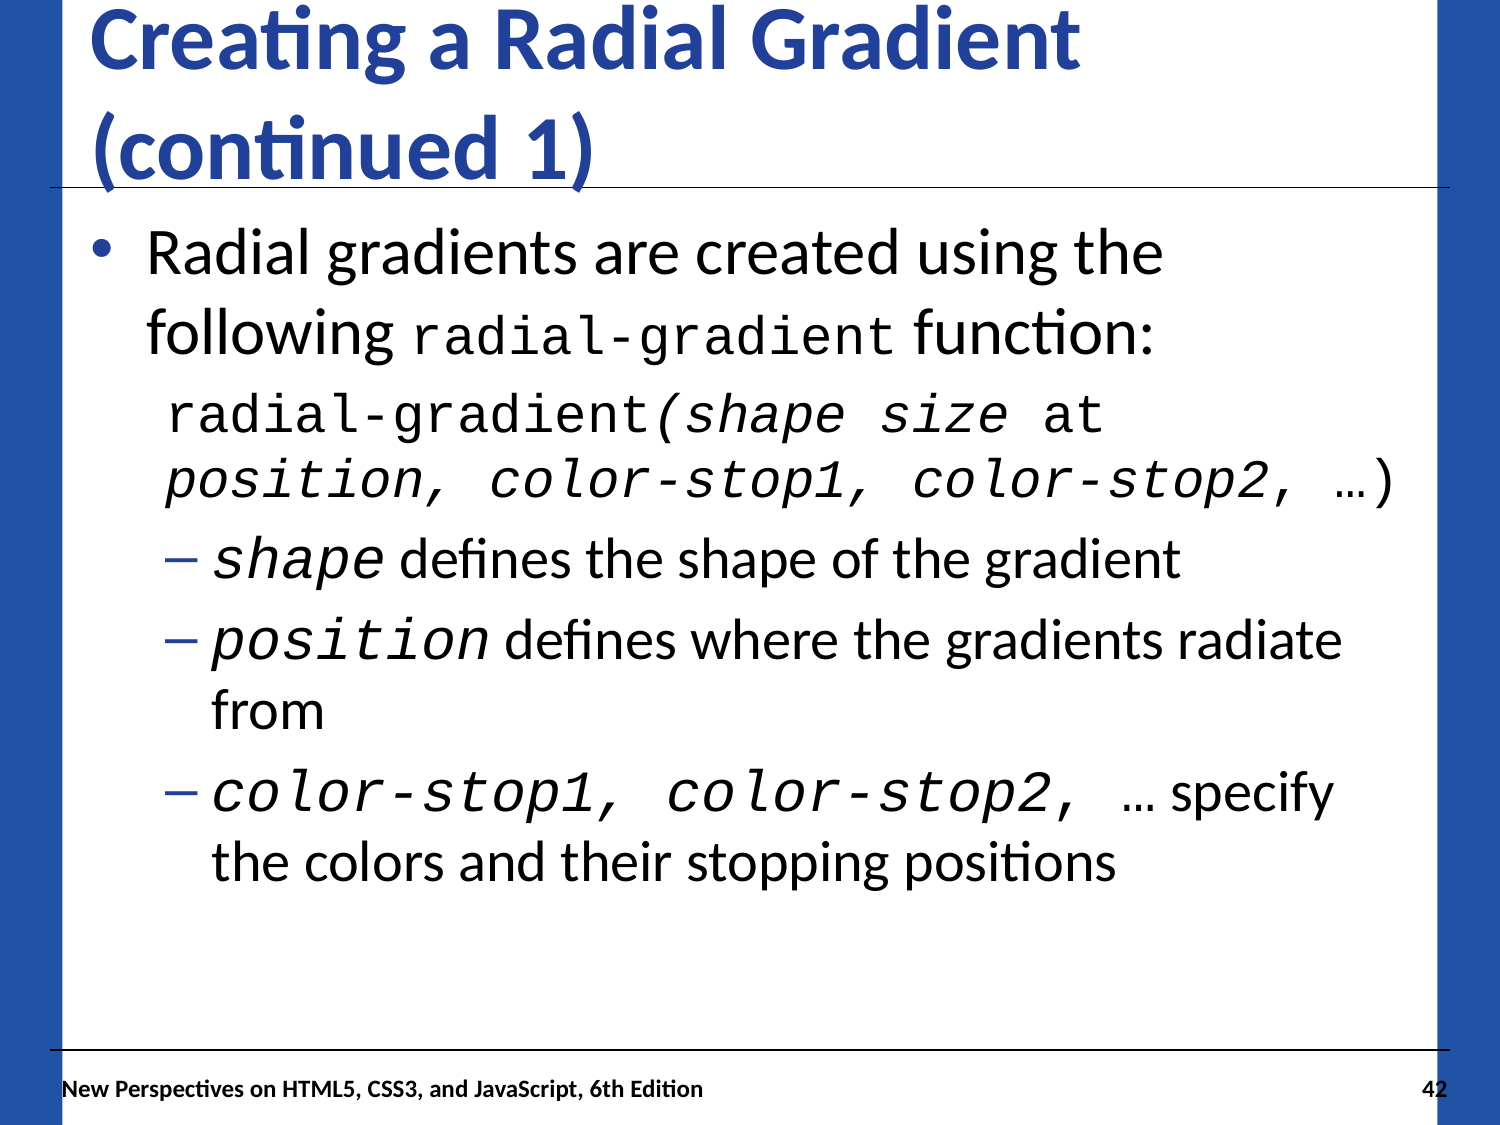

# Creating a Radial Gradient (continued 1)
Radial gradients are created using the following radial-gradient function:
radial-gradient(shape size at position, color-stop1, color-stop2, …)
shape defines the shape of the gradient
position defines where the gradients radiate from
color-stop1, color-stop2, … specify the colors and their stopping positions

New Perspectives on HTML5, CSS3, and JavaScript, 6th Edition
42